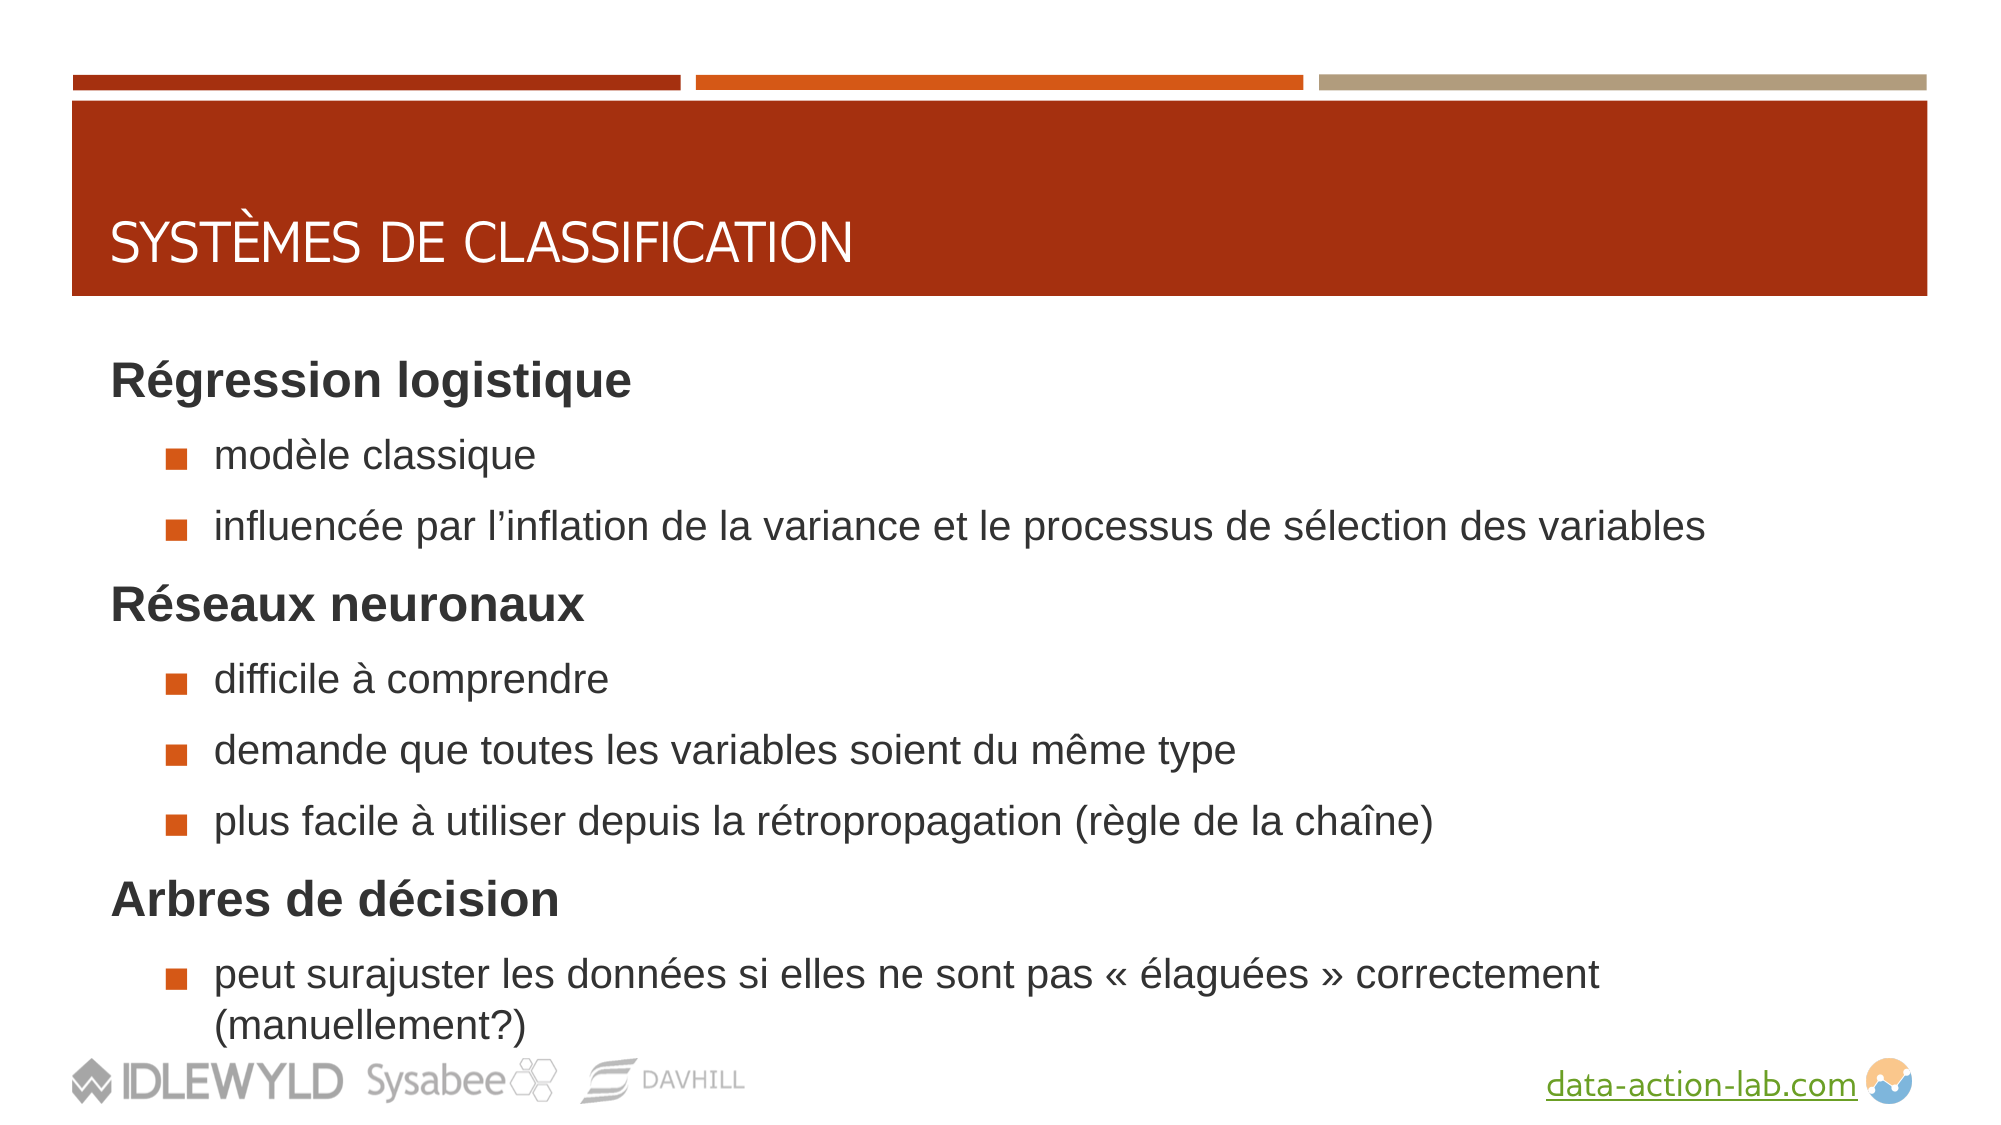

# SYSTÈMES DE CLASSIFICATION
Régression logistique
modèle classique
influencée par l’inflation de la variance et le processus de sélection des variables
Réseaux neuronaux
difficile à comprendre
demande que toutes les variables soient du même type
plus facile à utiliser depuis la rétropropagation (règle de la chaîne)
Arbres de décision
peut surajuster les données si elles ne sont pas « élaguées » correctement (manuellement?)